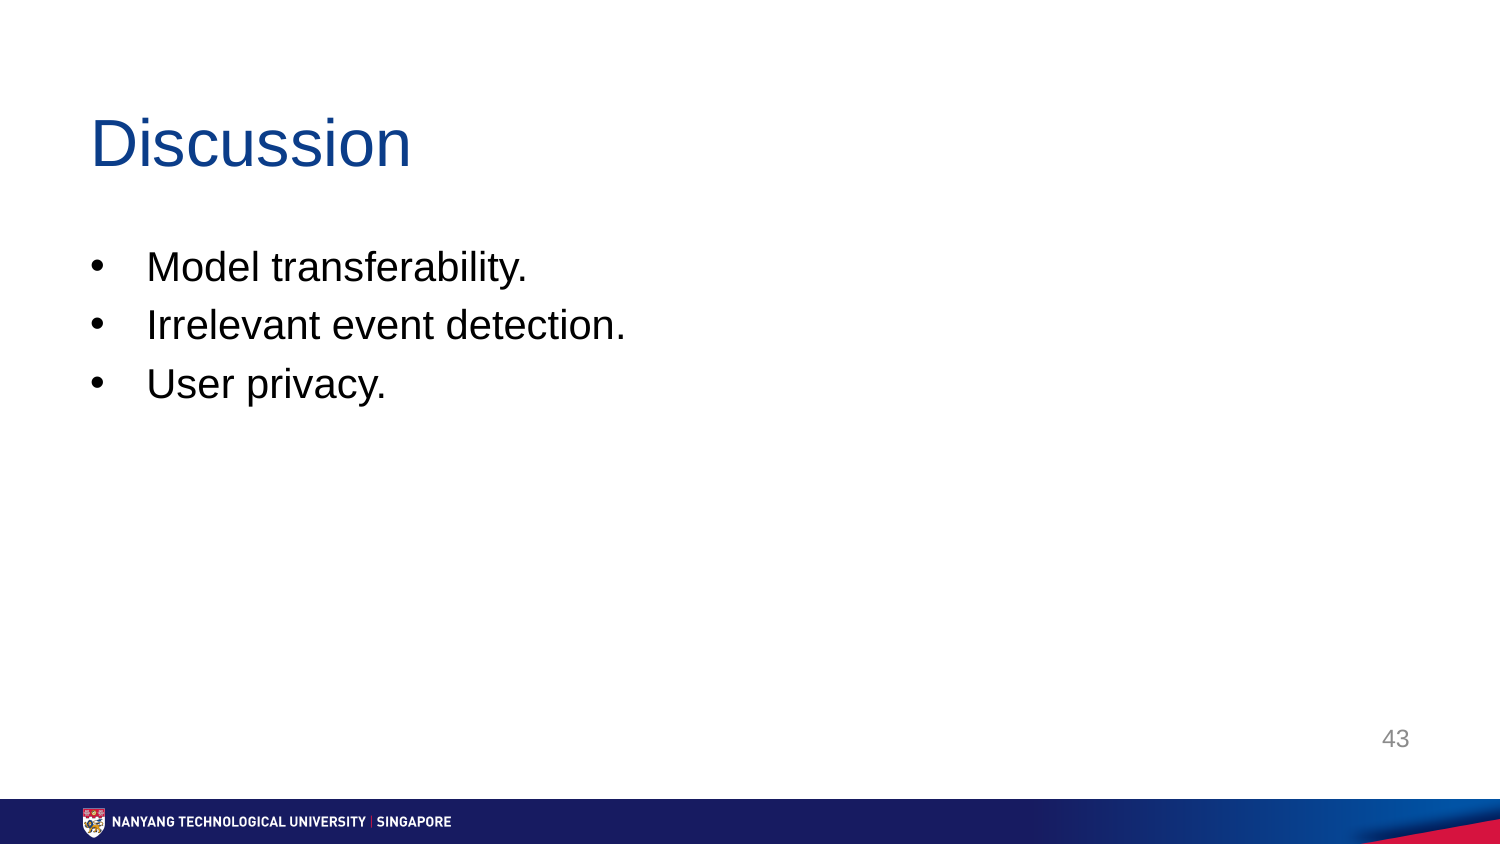

# Discussion
Model transferability.
Irrelevant event detection.
User privacy.

43